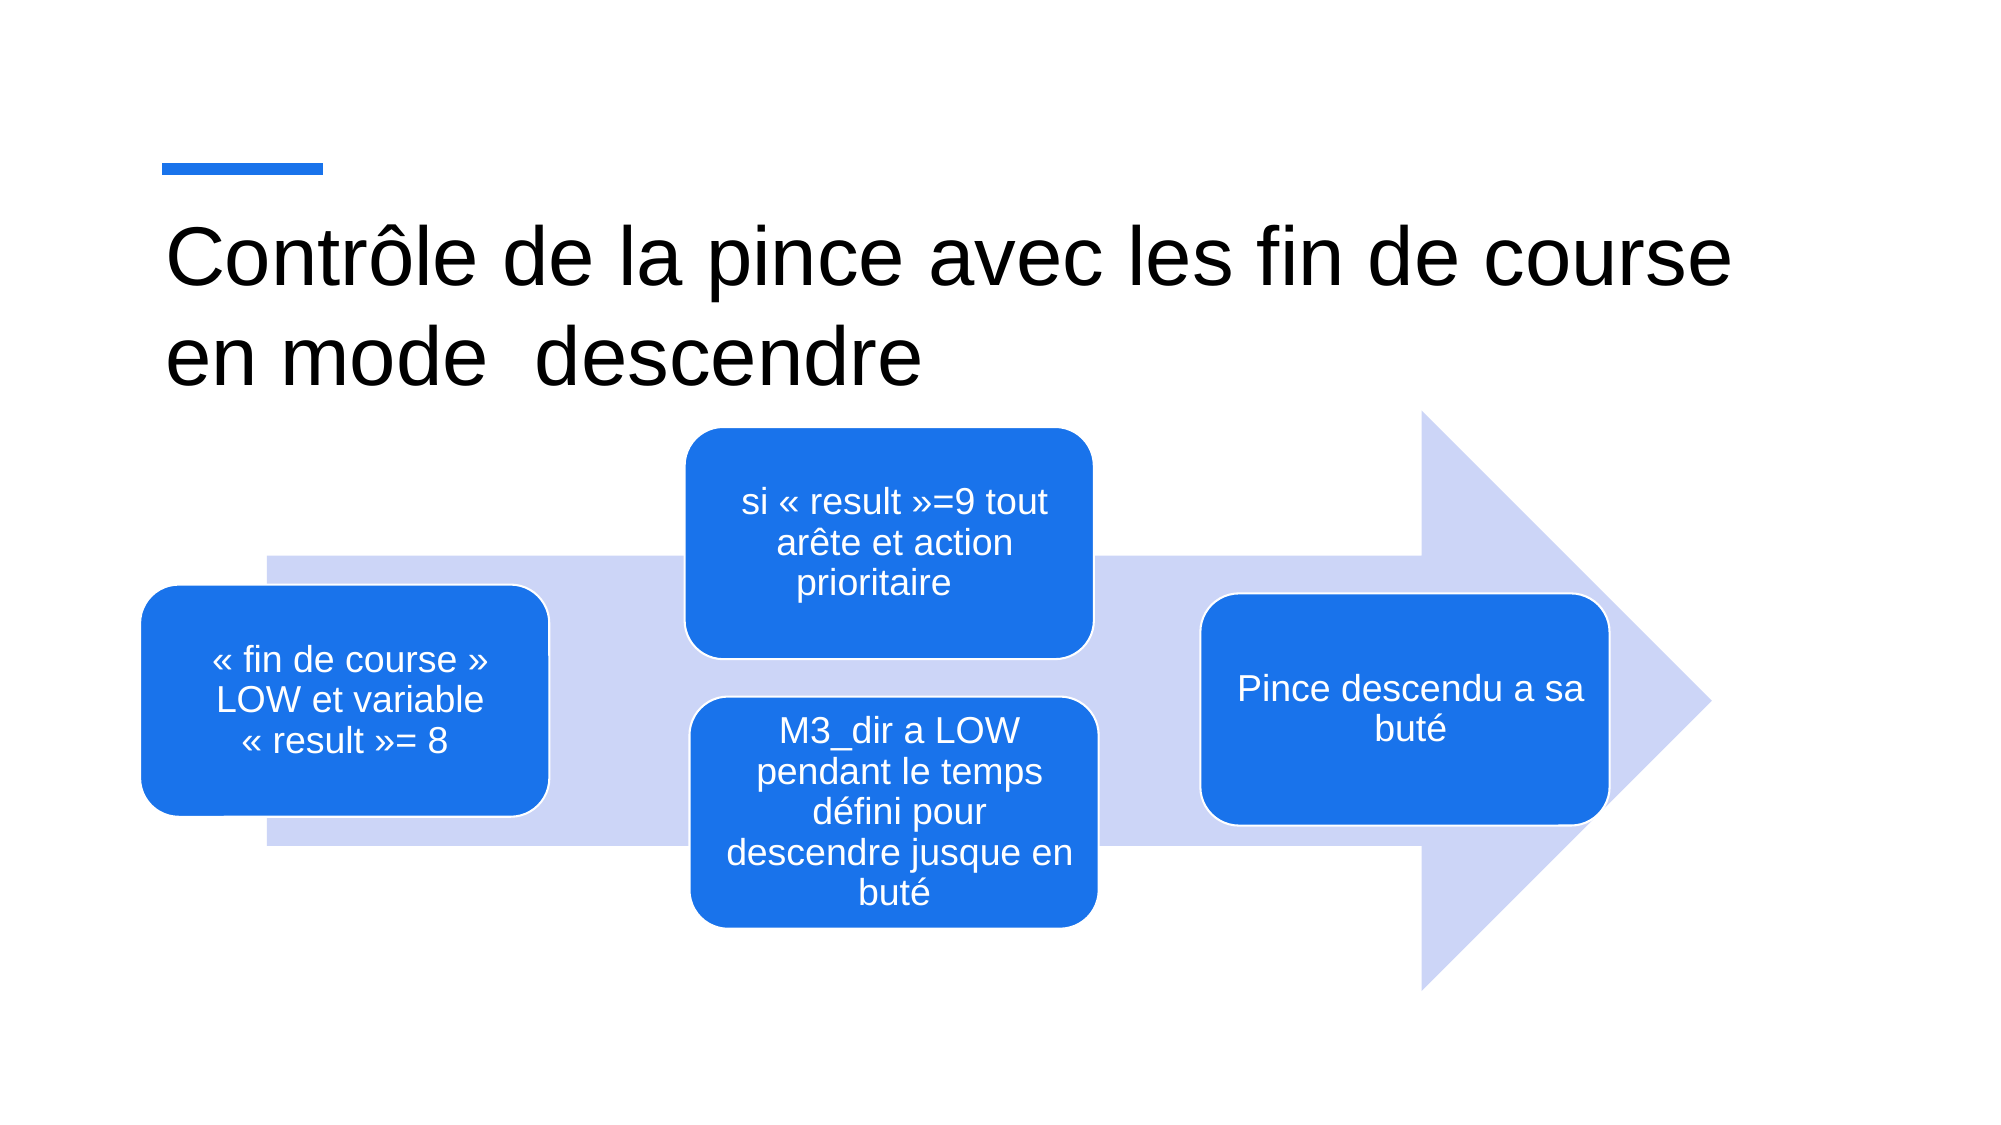

# Contrôle de la pince avec les fin de course en mode  descendre
« fin de course » LOW et variable « result »= 8
M3_dir a LOW pendant le temps défini pour descendre jusque en buté
Pince descendu a sa buté
si « result »=9 tout arête et action prioritaire